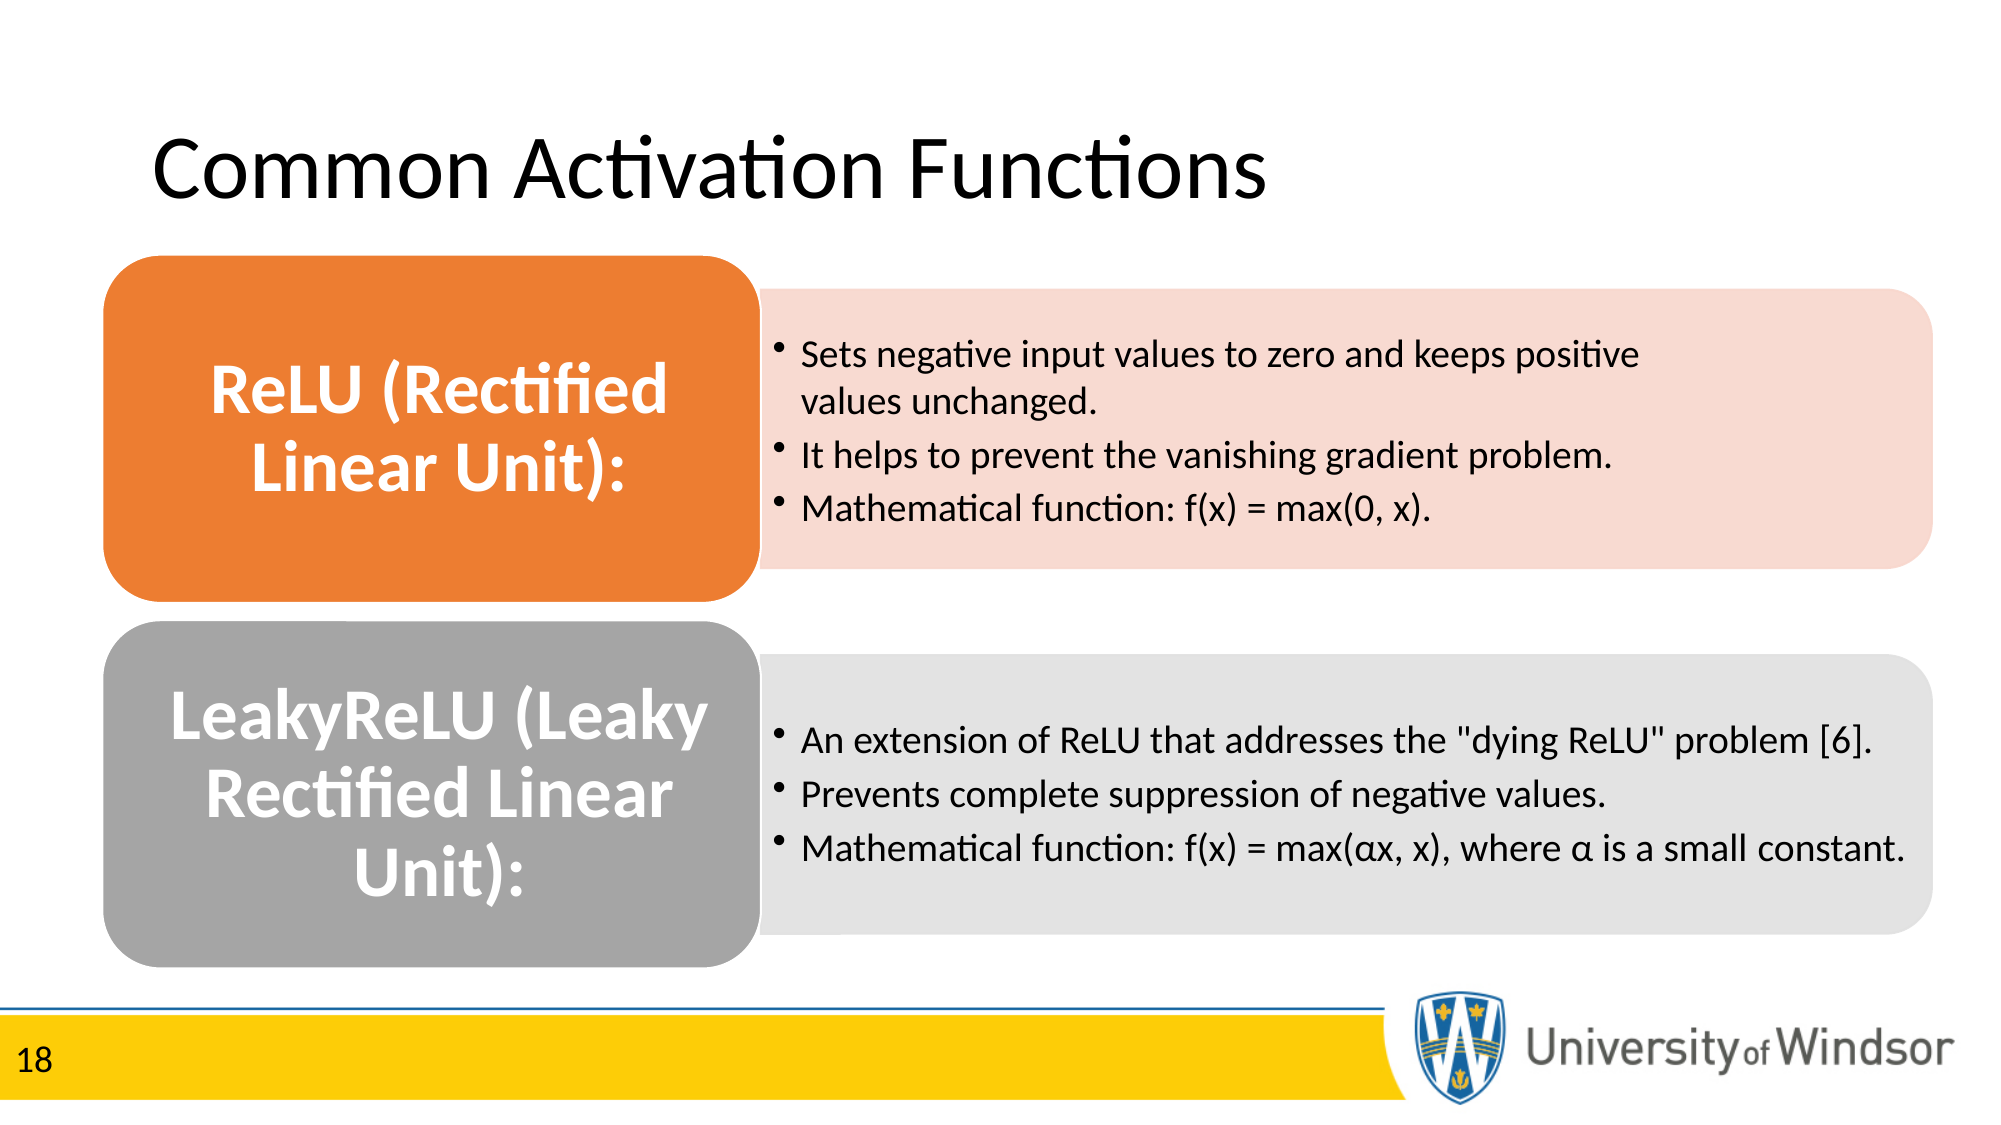

# Common Activation Functions
Sets negative input values to zero and keeps positive values unchanged.
It helps to prevent the vanishing gradient problem.
Mathematical function: f(x) = max(0, x).
ReLU (Rectified Linear Unit):
An extension of ReLU that addresses the "dying ReLU" problem [6].
Prevents complete suppression of negative values.
Mathematical function: f(x) = max(αx, x), where α is a small constant.
LeakyReLU (Leaky Rectified Linear Unit):
18